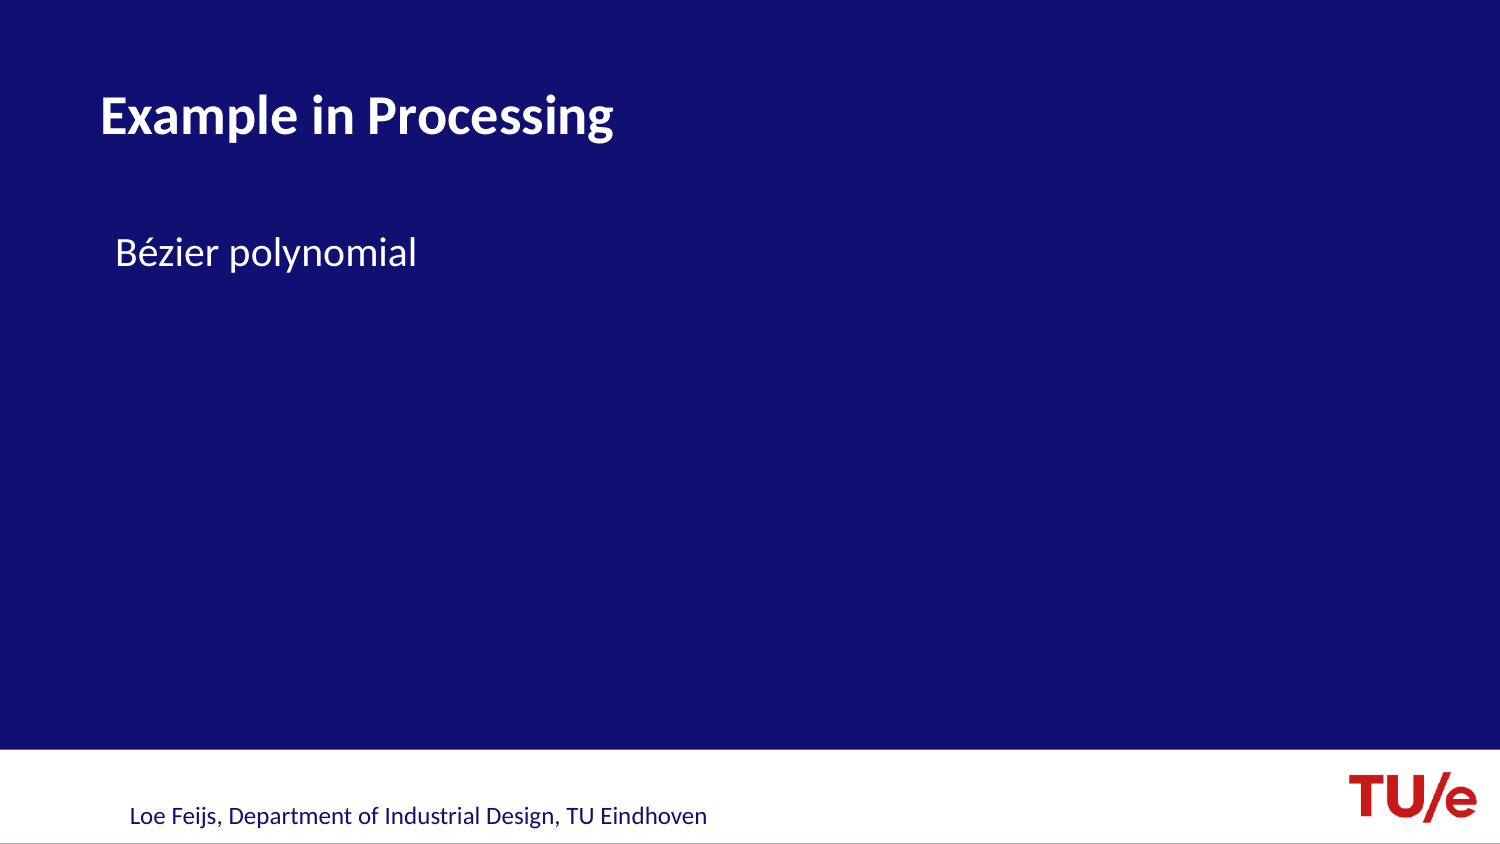

# Example in Processing
Bézier polynomial
Loe Feijs, Department of Industrial Design, TU Eindhoven